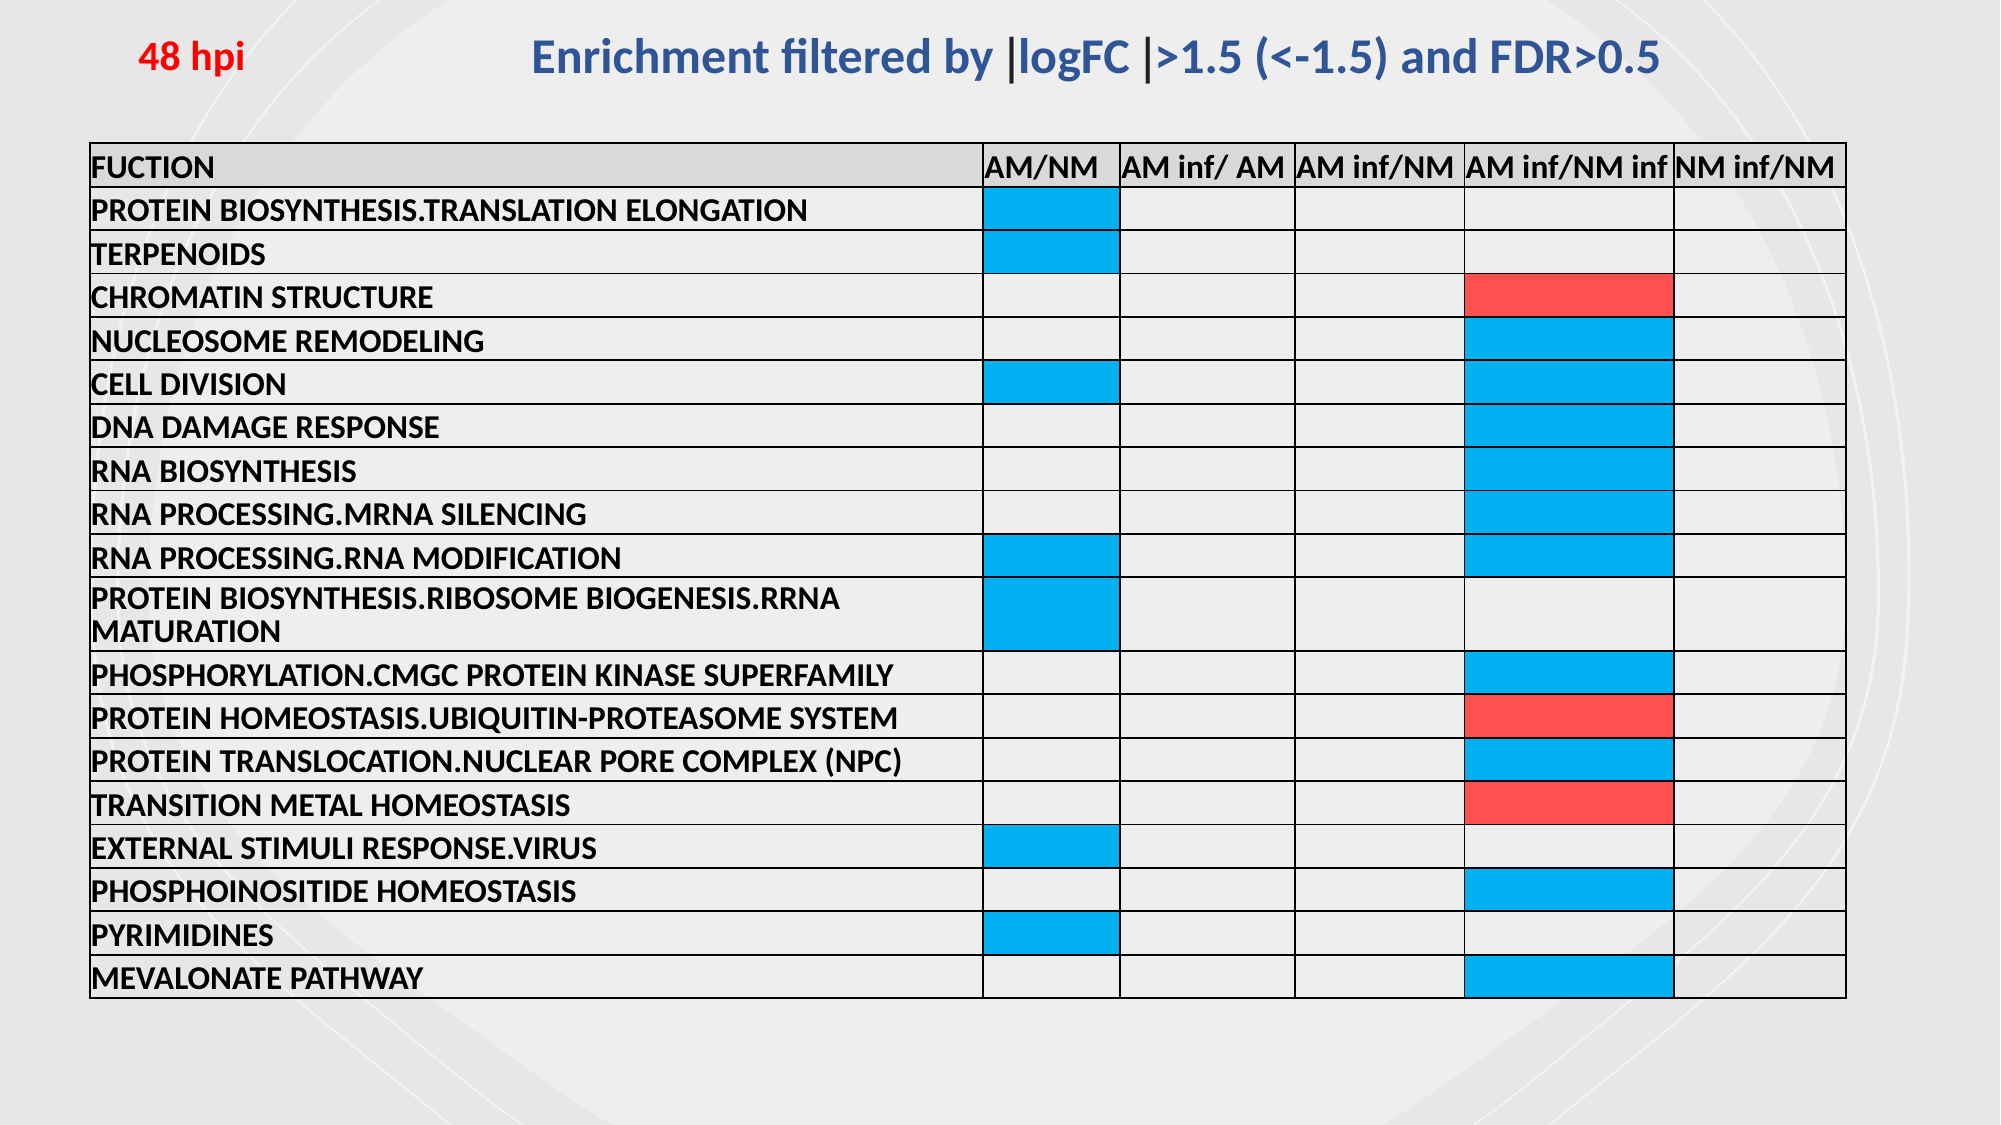

Enrichment filtered by |logFC |>1.5 (<-1.5) and FDR>0.5
48 hpi
| FUCTION | AM/NM | AM inf/ AM | AM inf/NM | AM inf/NM inf | NM inf/NM |
| --- | --- | --- | --- | --- | --- |
| PROTEIN BIOSYNTHESIS.TRANSLATION ELONGATION |  |  |  |  |  |
| TERPENOIDS |  |  |  |  |  |
| CHROMATIN STRUCTURE |  |  |  |  |  |
| NUCLEOSOME REMODELING |  |  |  |  |  |
| CELL DIVISION |  |  |  |  |  |
| DNA DAMAGE RESPONSE |  |  |  |  |  |
| RNA BIOSYNTHESIS |  |  |  |  |  |
| RNA PROCESSING.MRNA SILENCING |  |  |  |  |  |
| RNA PROCESSING.RNA MODIFICATION |  |  |  |  |  |
| PROTEIN BIOSYNTHESIS.RIBOSOME BIOGENESIS.RRNA MATURATION |  |  |  |  |  |
| PHOSPHORYLATION.CMGC PROTEIN KINASE SUPERFAMILY |  |  |  |  |  |
| PROTEIN HOMEOSTASIS.UBIQUITIN-PROTEASOME SYSTEM |  |  |  |  |  |
| PROTEIN TRANSLOCATION.NUCLEAR PORE COMPLEX (NPC) |  |  |  |  |  |
| TRANSITION METAL HOMEOSTASIS |  |  |  |  |  |
| EXTERNAL STIMULI RESPONSE.VIRUS |  |  |  |  |  |
| PHOSPHOINOSITIDE HOMEOSTASIS |  |  |  |  |  |
| PYRIMIDINES |  |  |  |  |  |
| MEVALONATE PATHWAY |  |  |  |  |  |